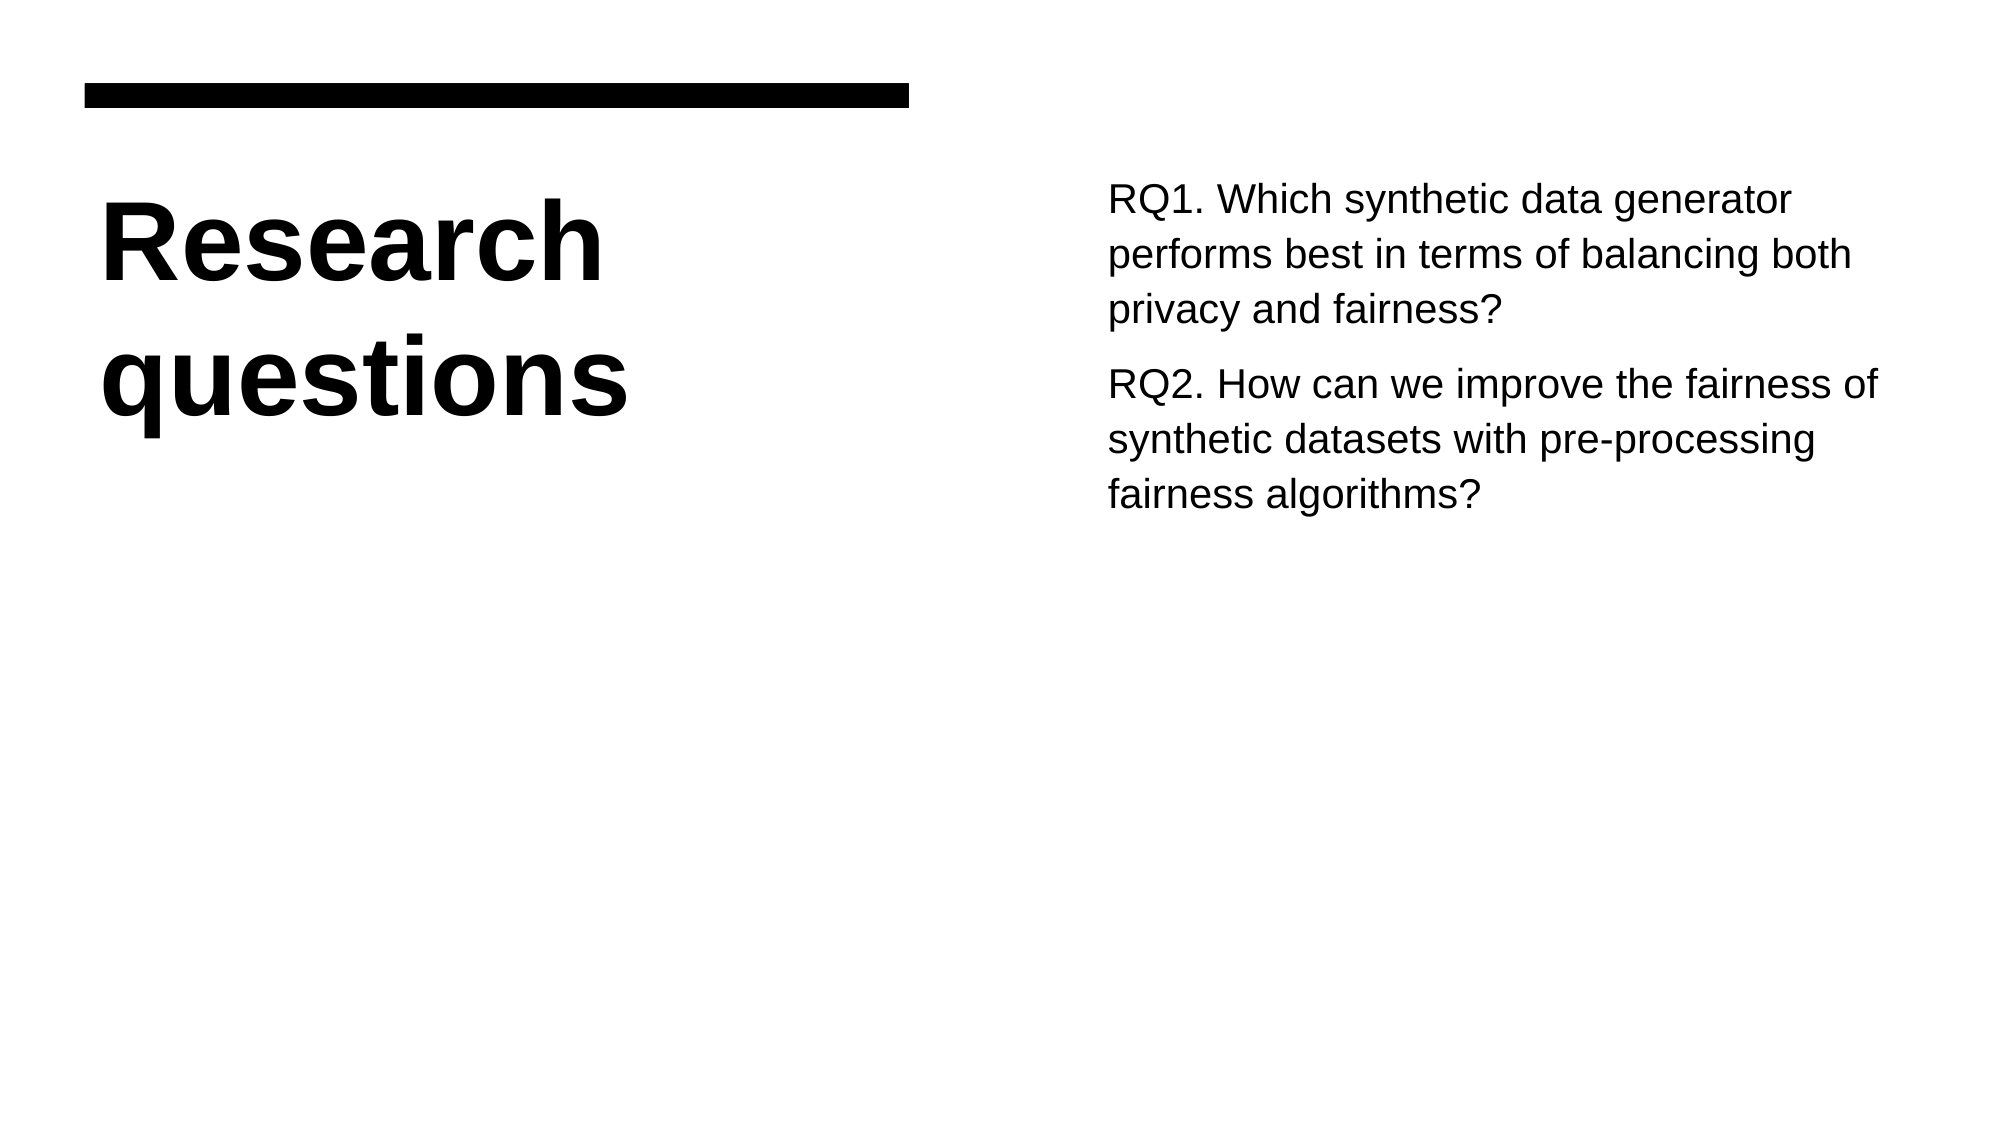

RQ1. Which synthetic data generator performs best in terms of balancing both privacy and fairness?
RQ2. How can we improve the fairness of synthetic datasets with pre-processing fairness algorithms?
# Research questions